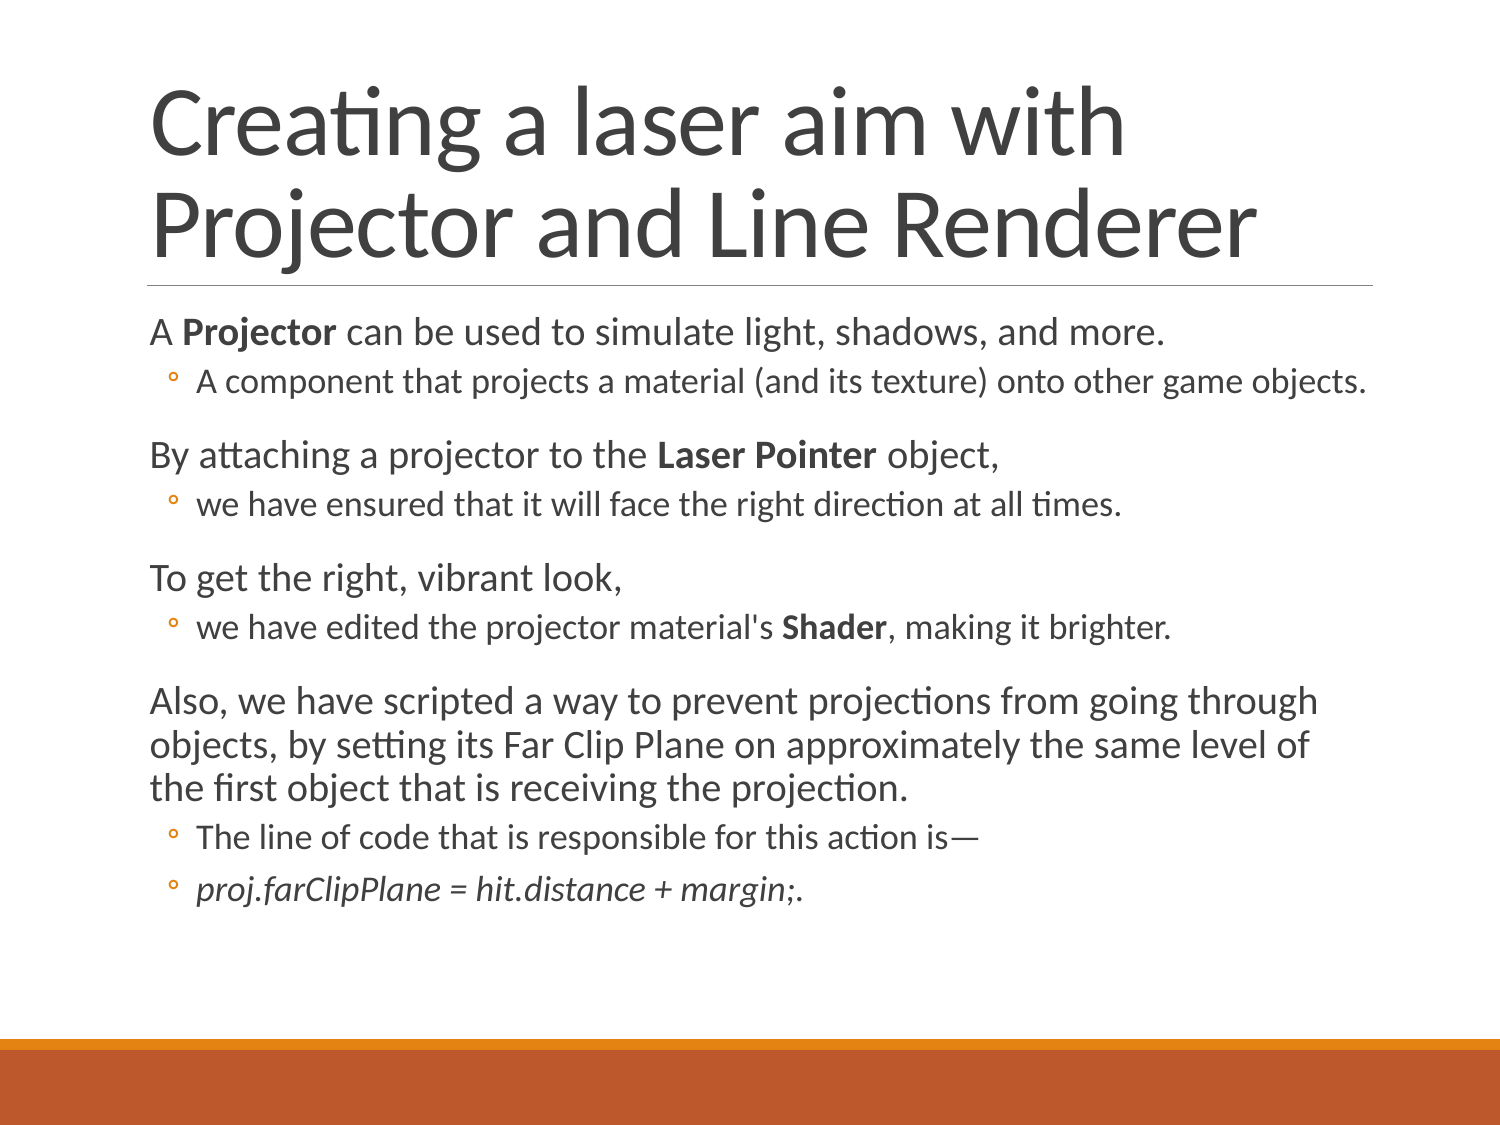

# Creating a laser aim with Projector and Line Renderer
A Projector can be used to simulate light, shadows, and more.
A component that projects a material (and its texture) onto other game objects.
By attaching a projector to the Laser Pointer object,
we have ensured that it will face the right direction at all times.
To get the right, vibrant look,
we have edited the projector material's Shader, making it brighter.
Also, we have scripted a way to prevent projections from going through objects, by setting its Far Clip Plane on approximately the same level of the first object that is receiving the projection.
The line of code that is responsible for this action is—
proj.farClipPlane = hit.distance + margin;.